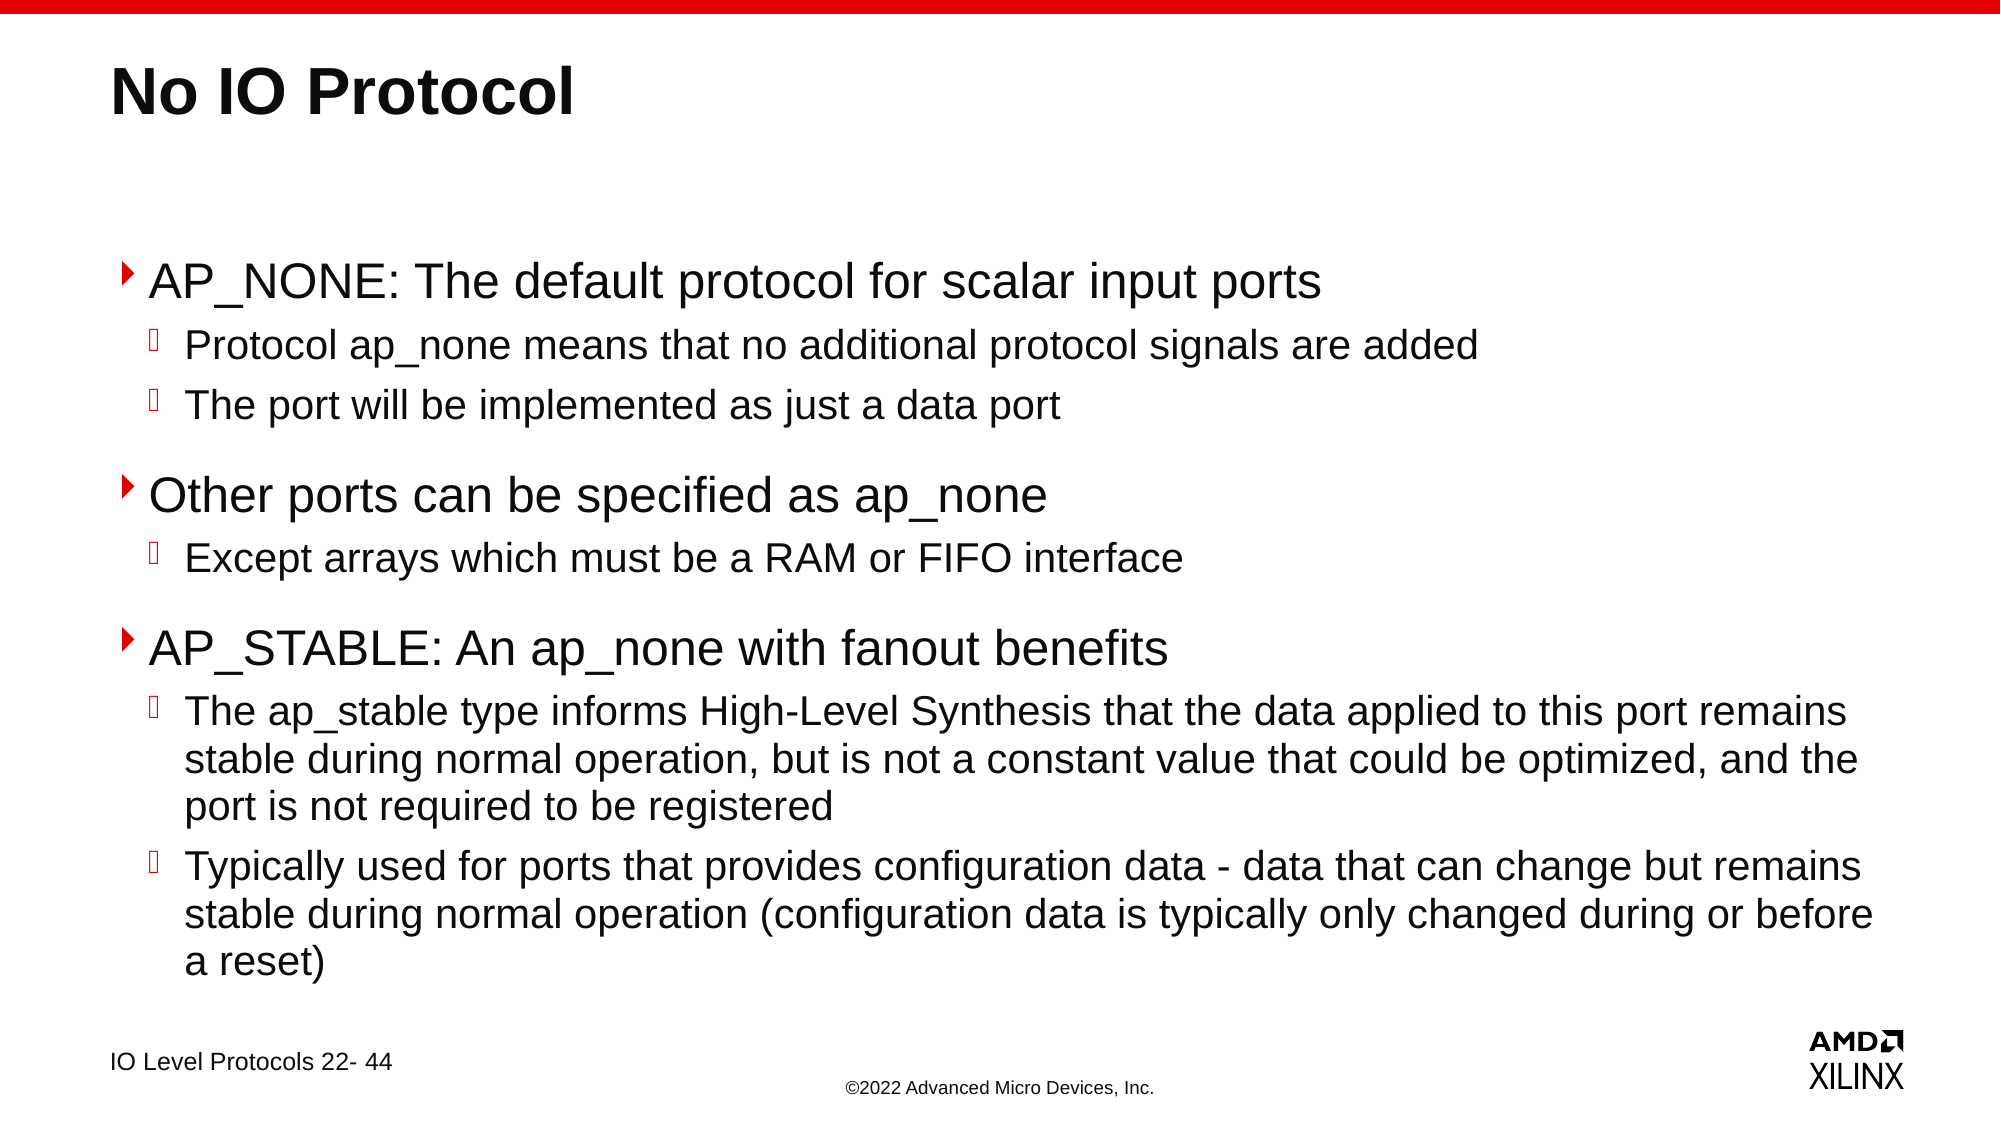

# No IO Protocol
AP_NONE: The default protocol for scalar input ports
Protocol ap_none means that no additional protocol signals are added
The port will be implemented as just a data port
Other ports can be specified as ap_none
Except arrays which must be a RAM or FIFO interface
AP_STABLE: An ap_none with fanout benefits
The ap_stable type informs High-Level Synthesis that the data applied to this port remains stable during normal operation, but is not a constant value that could be optimized, and the port is not required to be registered
Typically used for ports that provides configuration data - data that can change but remains stable during normal operation (configuration data is typically only changed during or before a reset)
IO Level Protocols 22- 44